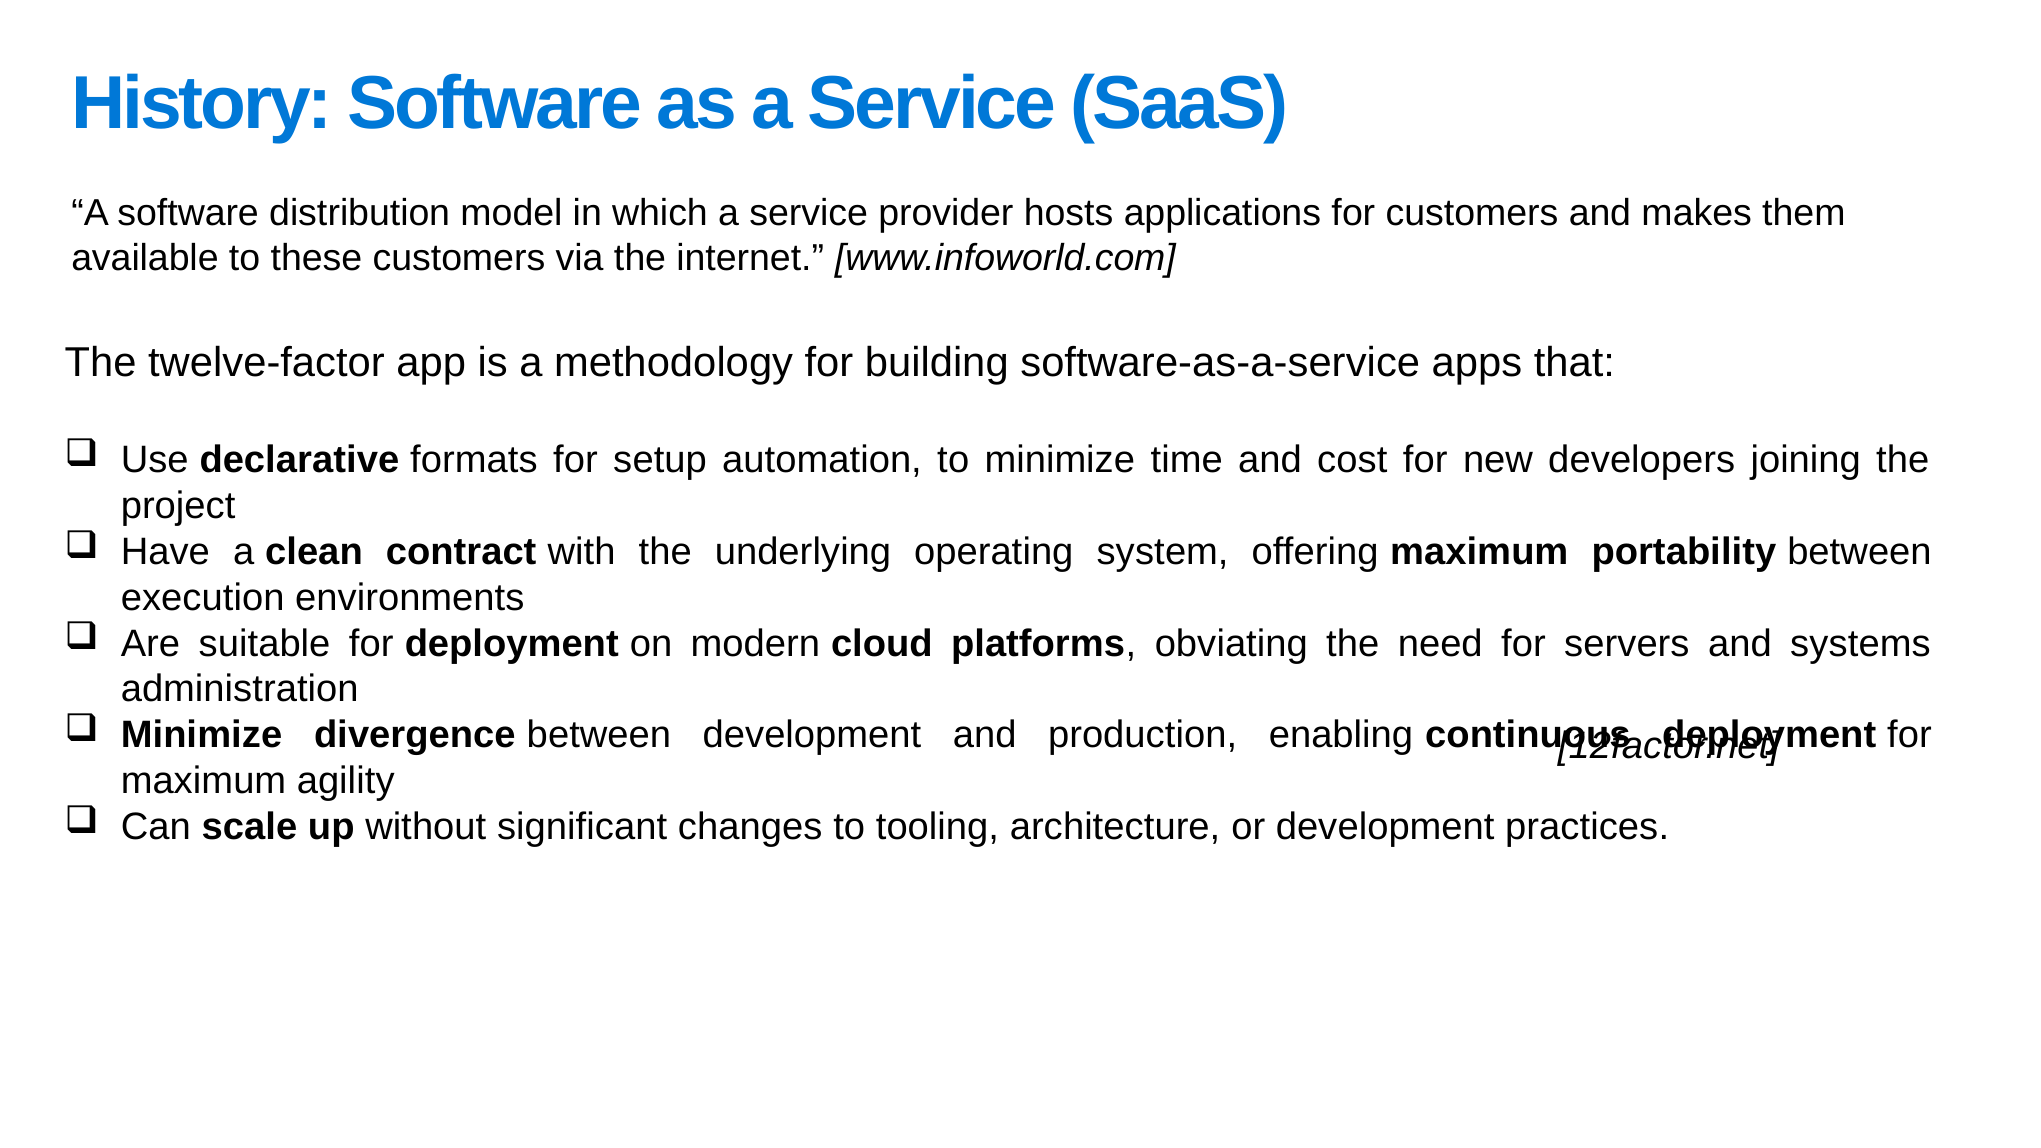

# History: Software as a Service (SaaS)
“A software distribution model in which a service provider hosts applications for customers and makes them available to these customers via the internet.” [www.infoworld.com]
The twelve-factor app is a methodology for building software-as-a-service apps that:

Use declarative formats for setup automation, to minimize time and cost for new developers joining the project
Have a clean contract with the underlying operating system, offering maximum portability between execution environments
Are suitable for deployment on modern cloud platforms, obviating the need for servers and systems administration
Minimize divergence between development and production, enabling continuous deployment for maximum agility
Can scale up without significant changes to tooling, architecture, or development practices.
[12factor.net]